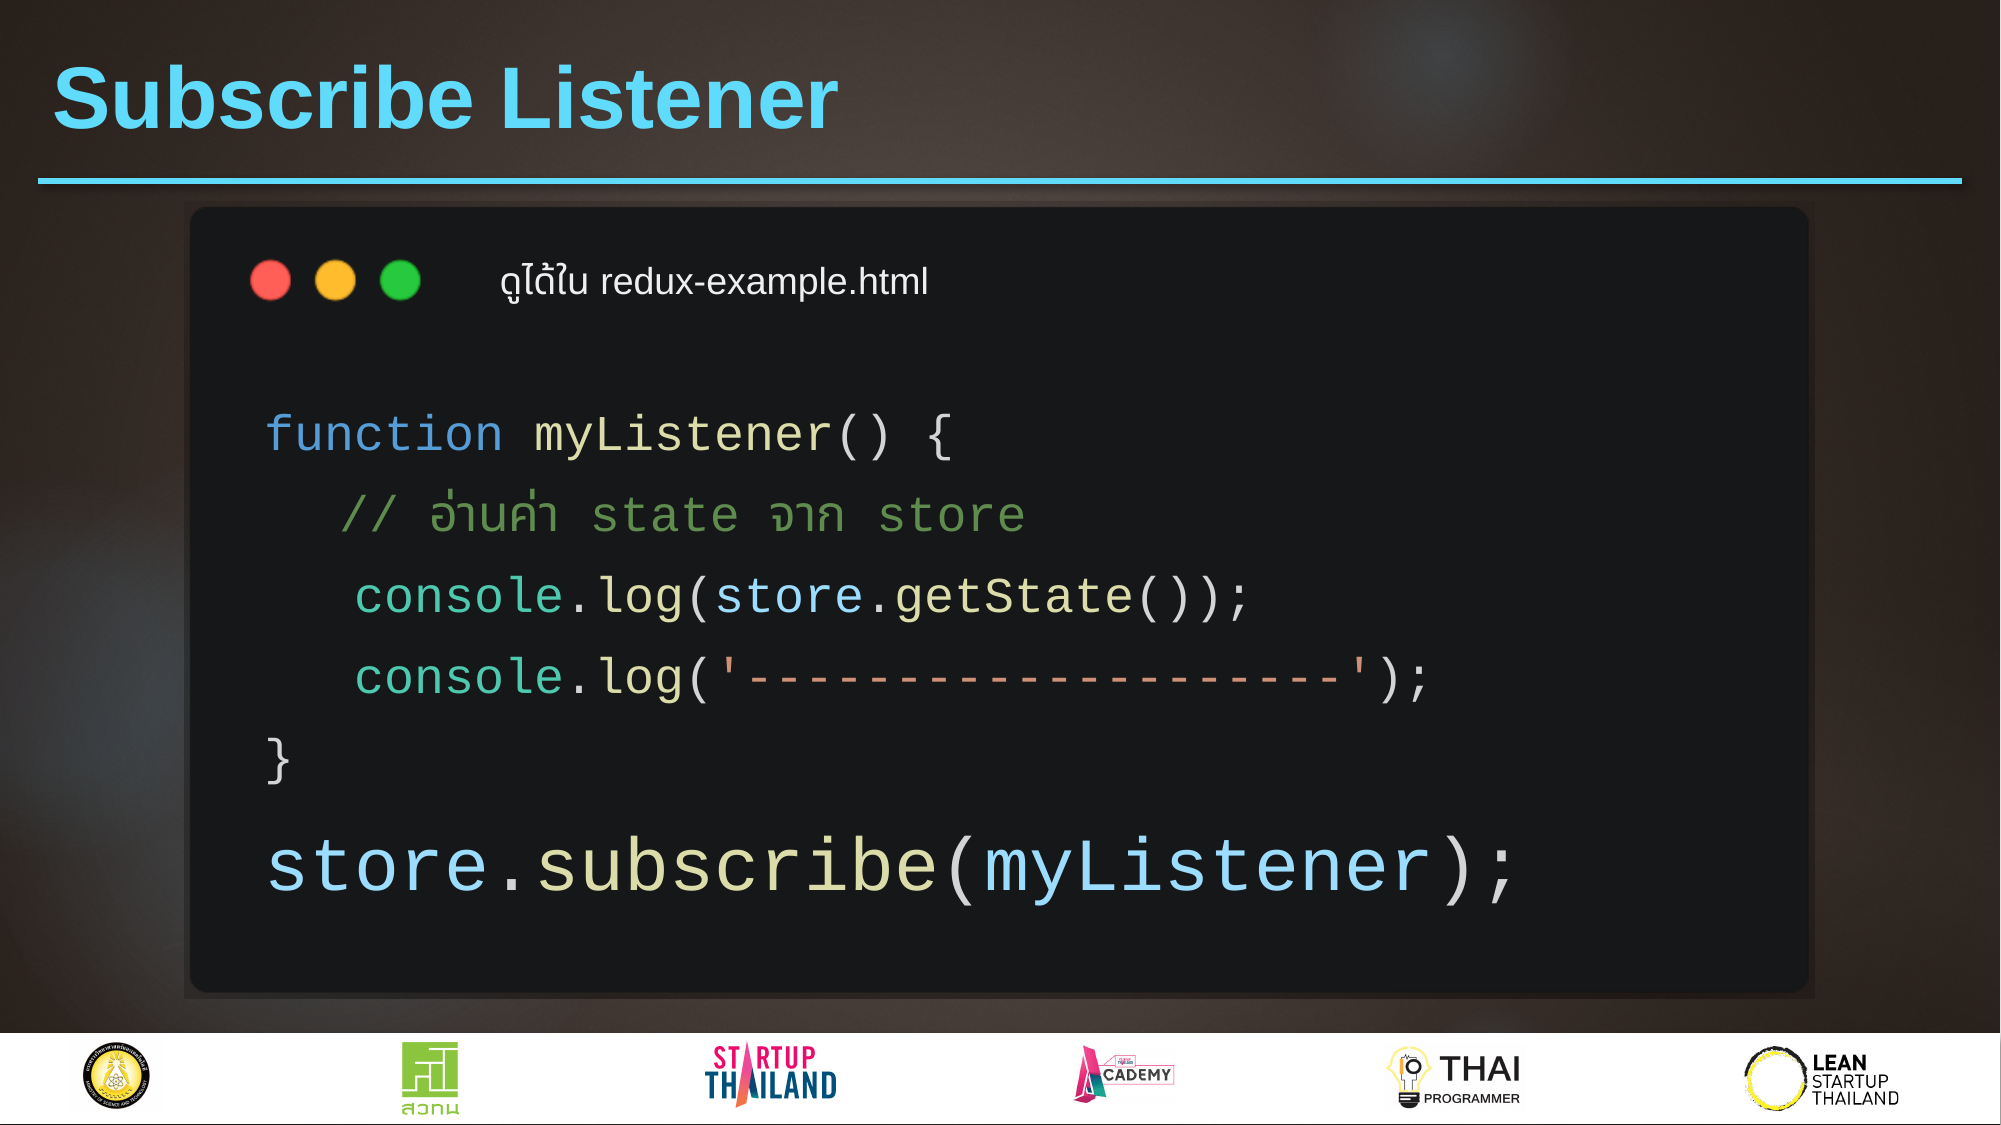

# Subscribe Listener
ดูได้ใน redux-example.html
function myListener() {
// อ่านค่า state จาก store
   console.log(store.getState());
   console.log('--------------------');
}
store.subscribe(myListener);